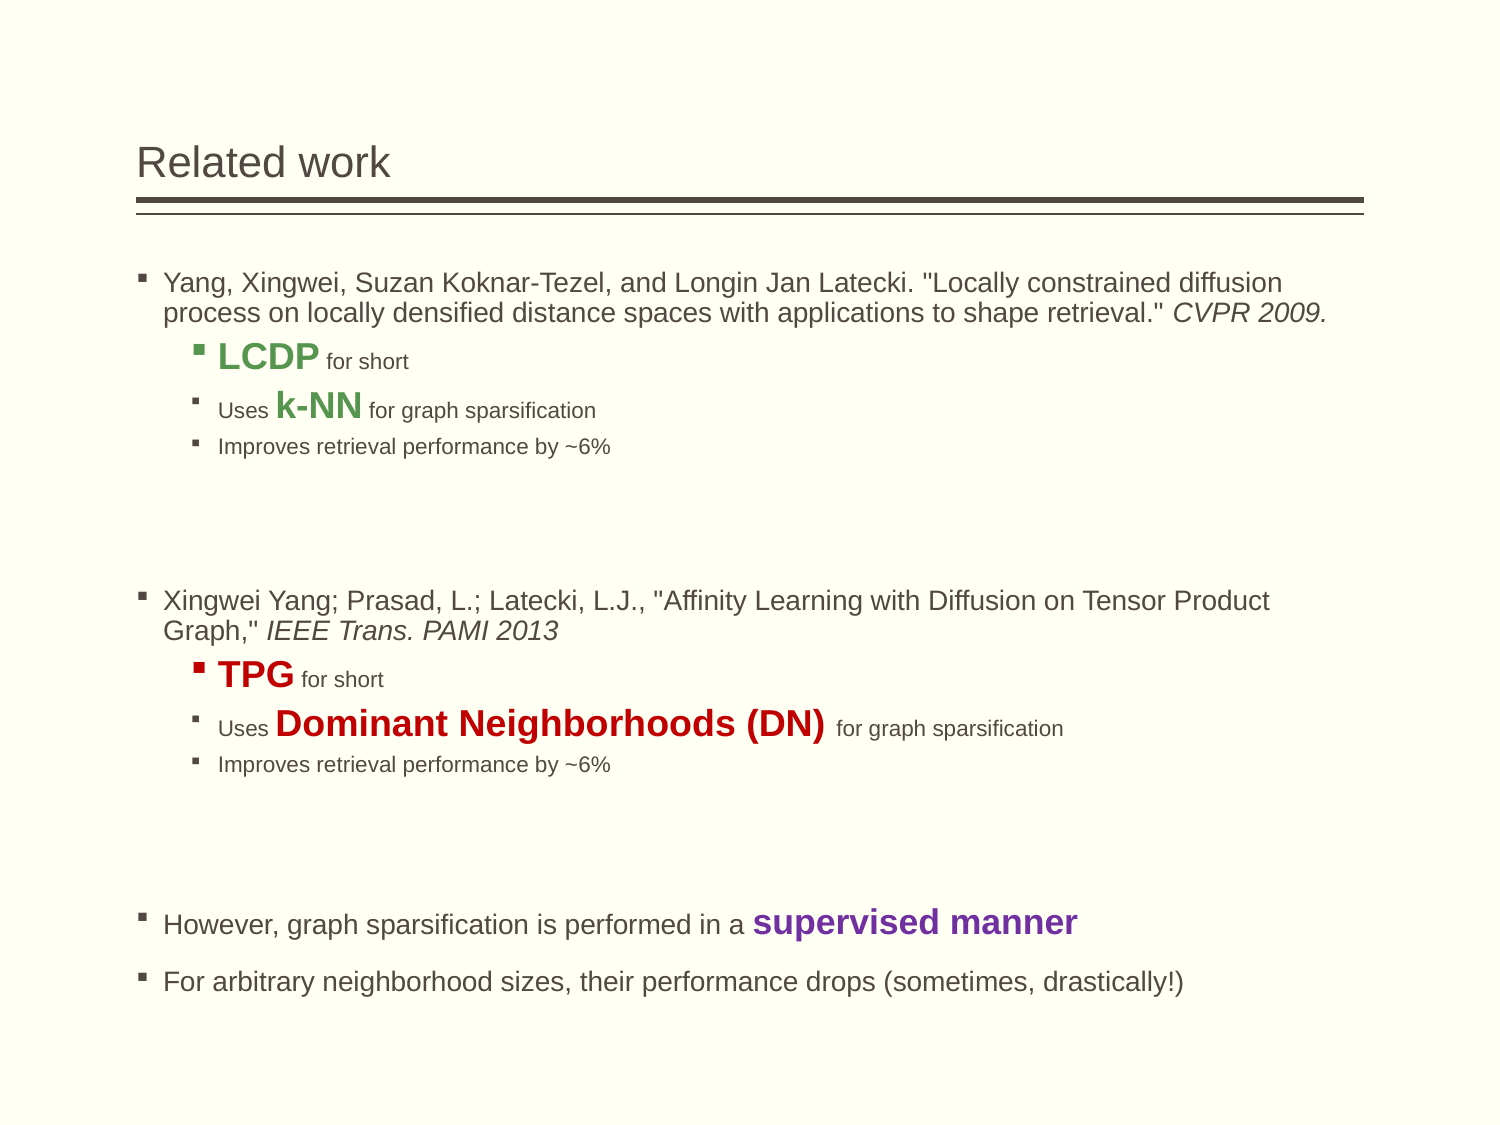

# Related work
Yang, Xingwei, Suzan Koknar-Tezel, and Longin Jan Latecki. "Locally constrained diffusion process on locally densified distance spaces with applications to shape retrieval." CVPR 2009.
LCDP for short
Uses k-NN for graph sparsification
Improves retrieval performance by ~6%

Xingwei Yang; Prasad, L.; Latecki, L.J., "Affinity Learning with Diffusion on Tensor Product Graph," IEEE Trans. PAMI 2013
TPG for short
Uses Dominant Neighborhoods (DN) for graph sparsification
Improves retrieval performance by ~6%

However, graph sparsification is performed in a supervised manner
For arbitrary neighborhood sizes, their performance drops (sometimes, drastically!)